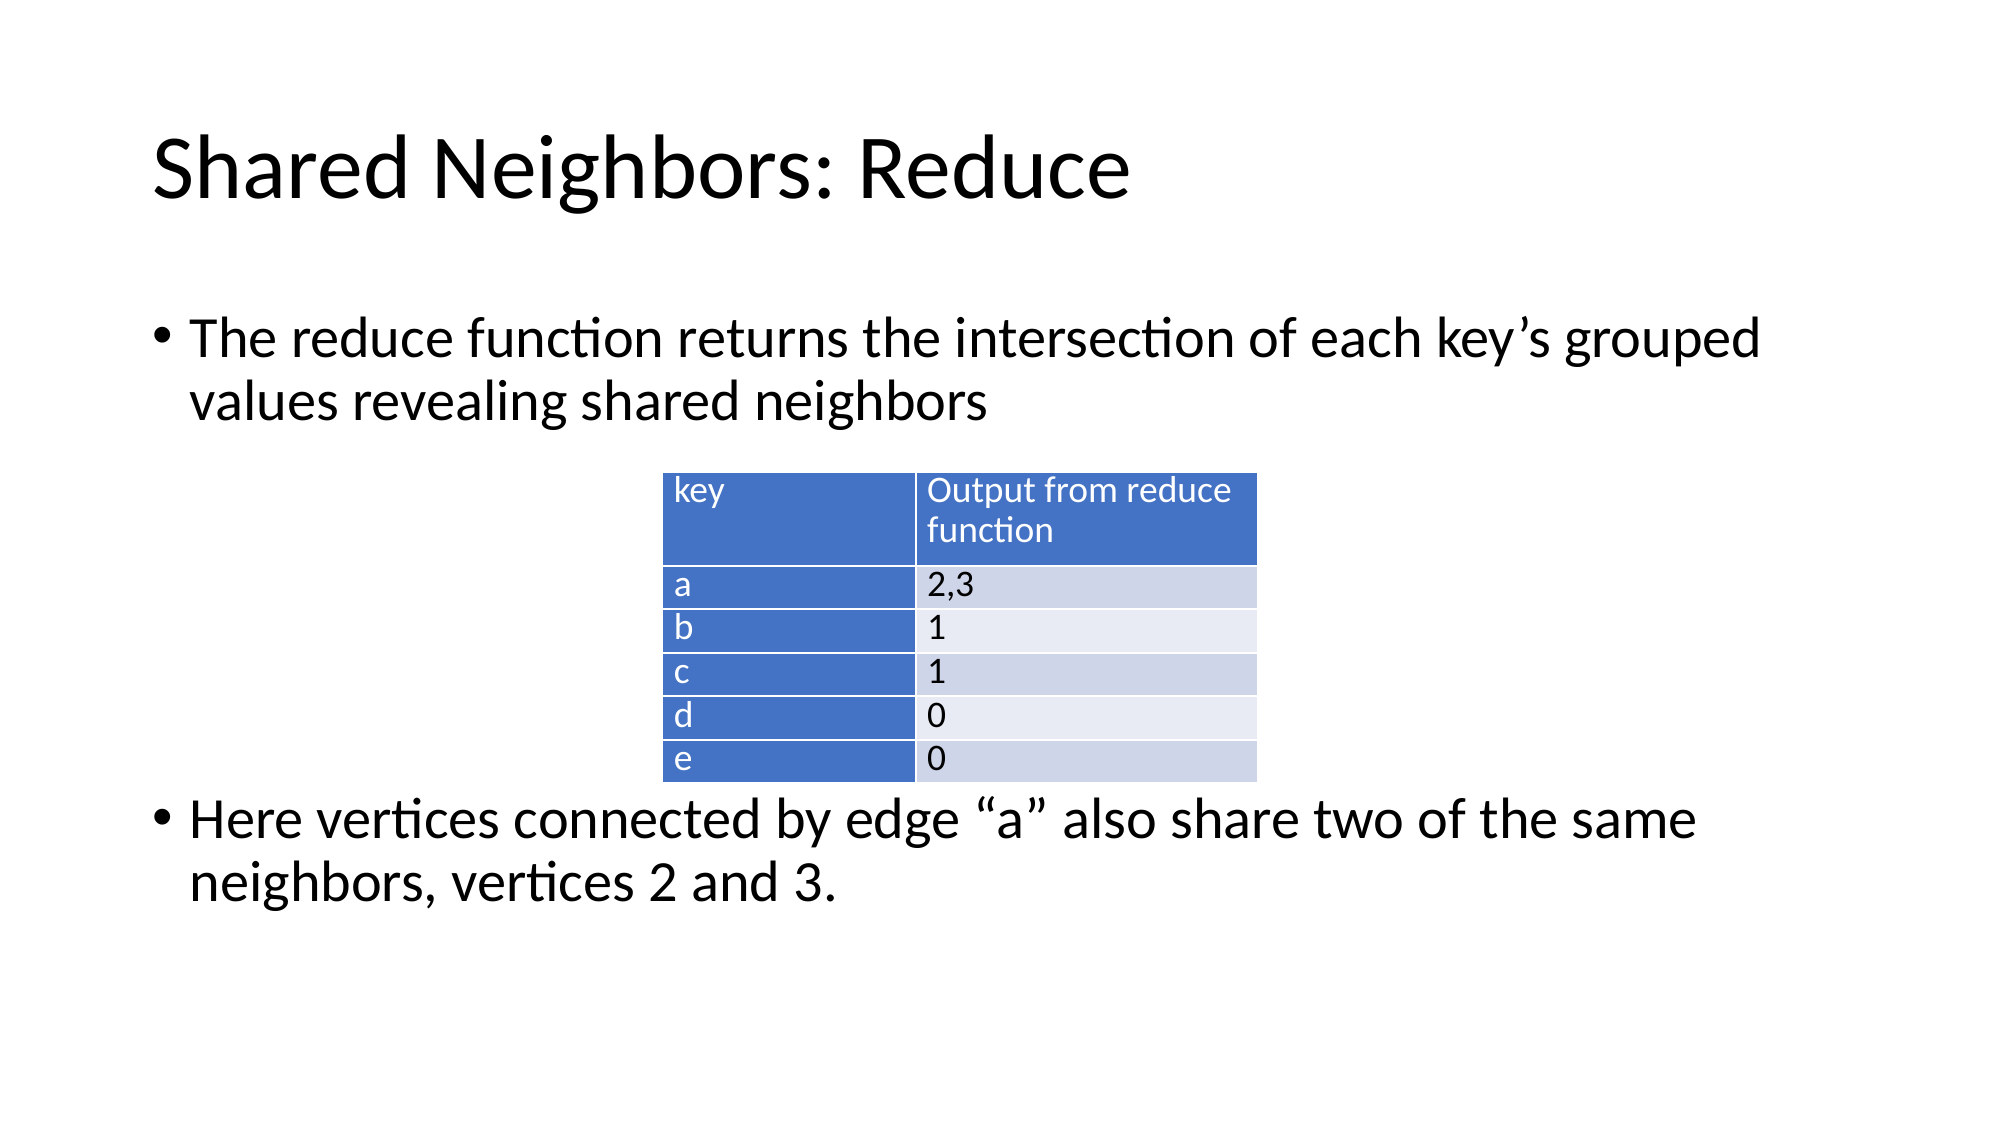

# Shared Neighbors: Reduce
The reduce function returns the intersection of each key’s grouped values revealing shared neighbors

Here vertices connected by edge “a” also share two of the same neighbors, vertices 2 and 3.
| key | Output from reduce function |
| --- | --- |
| a | 2,3 |
| b | 1 |
| c | 1 |
| d | 0 |
| e | 0 |